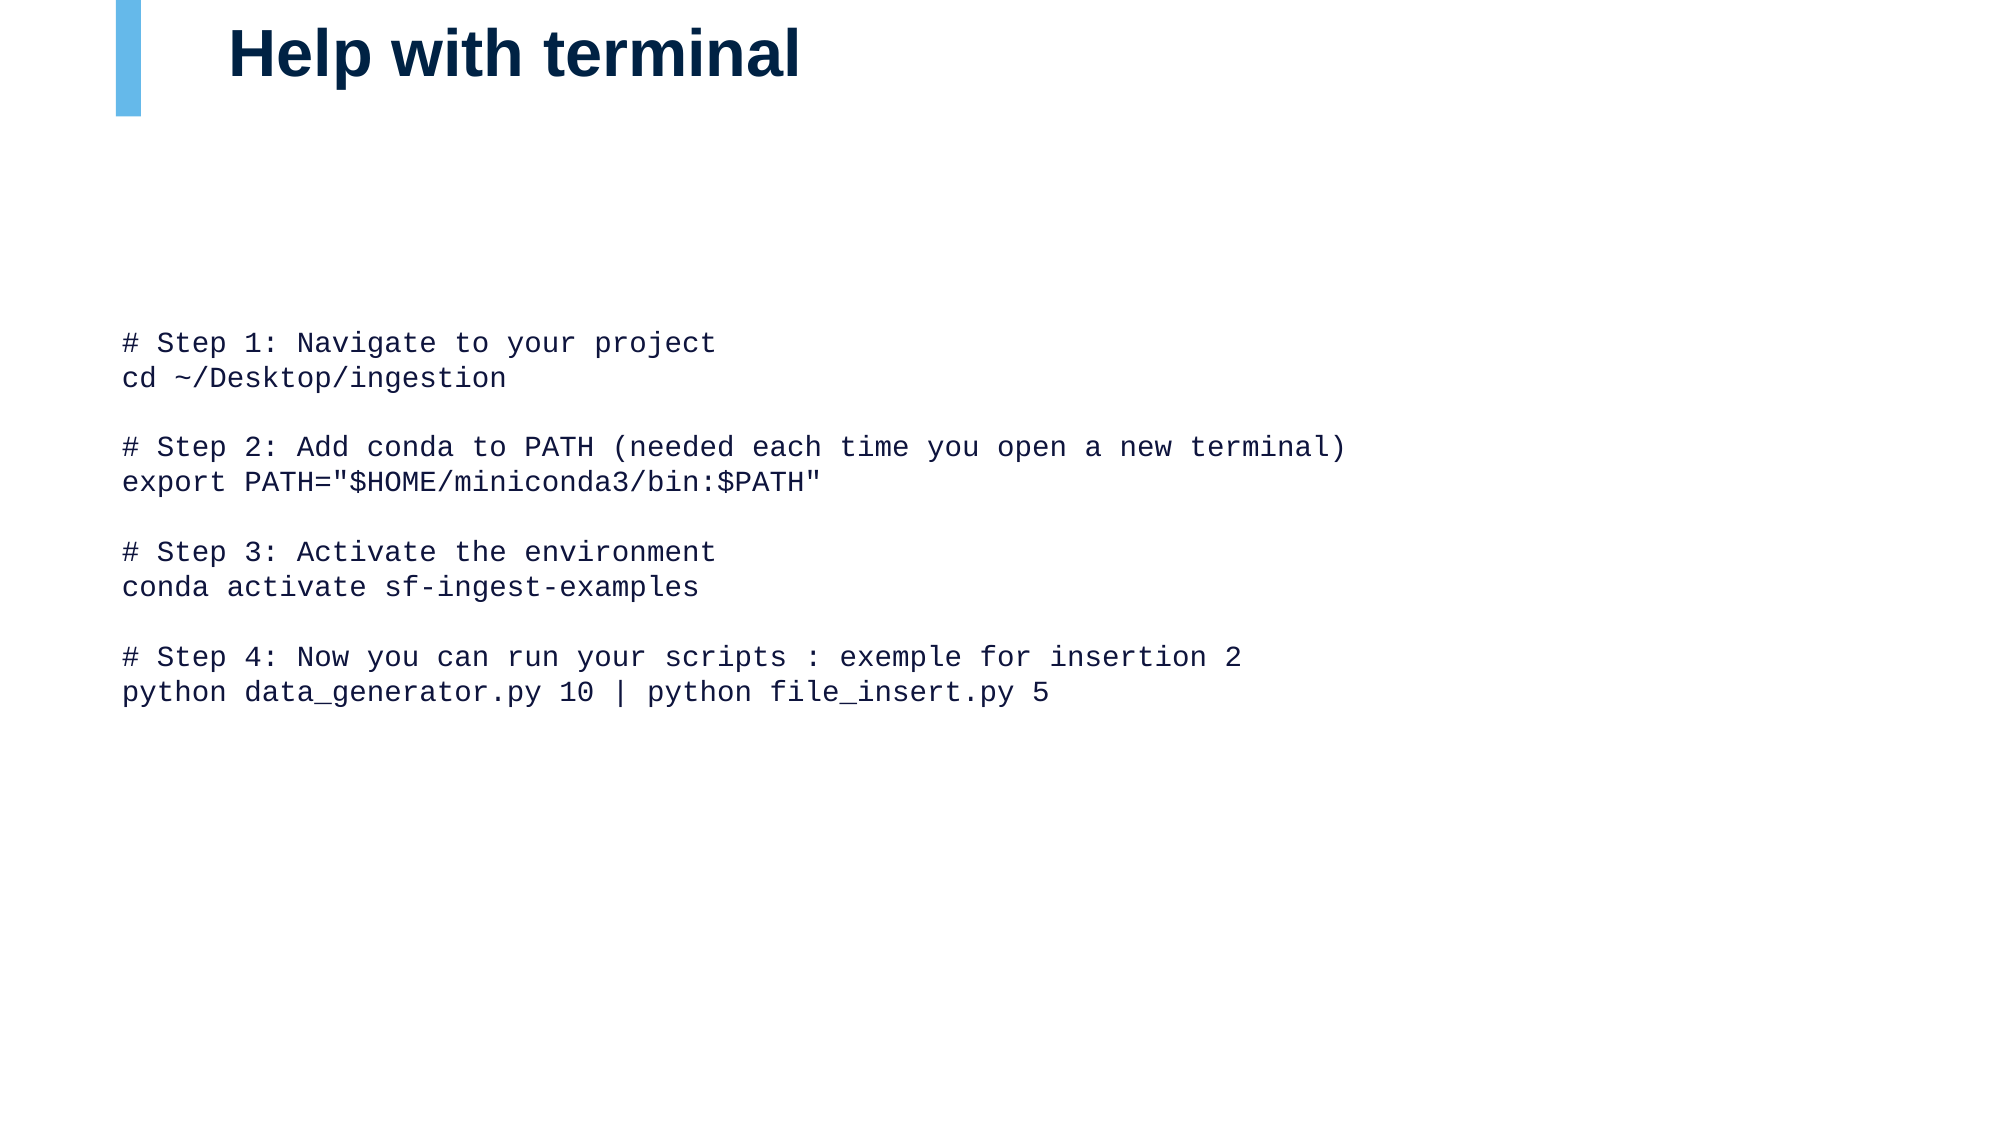

Help with terminal
# Step 1: Navigate to your project
cd ~/Desktop/ingestion

# Step 2: Add conda to PATH (needed each time you open a new terminal)
export PATH="$HOME/miniconda3/bin:$PATH"

# Step 3: Activate the environment
conda activate sf-ingest-examples

# Step 4: Now you can run your scripts : exemple for insertion 2
python data_generator.py 10 | python file_insert.py 5